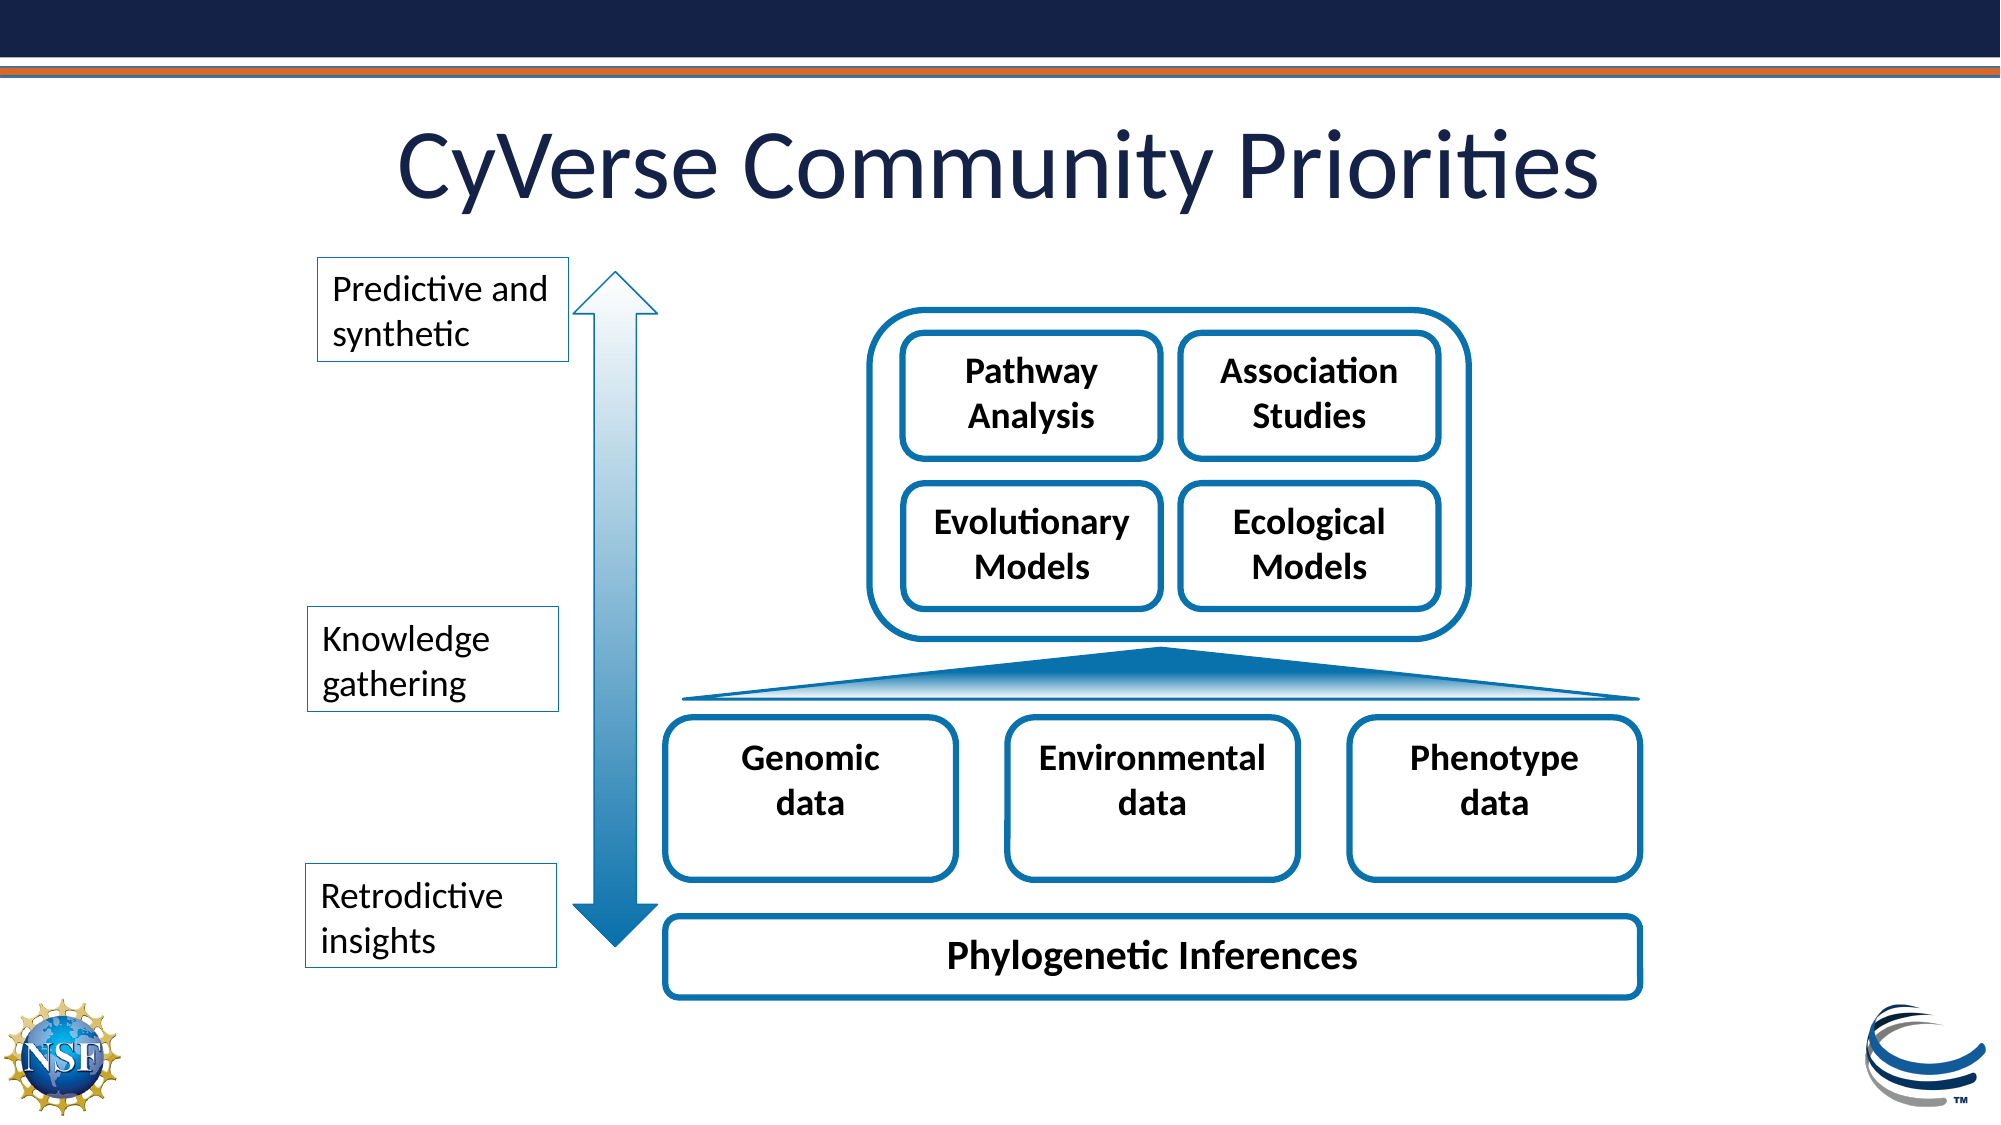

# CyVerse Community Priorities
Predictive and synthetic

Pathway
Analysis
Association Studies
Ecological Models
Evolutionary Models
Knowledge gathering

Genomic
 data
Environmental data
Phenotype data
Retrodictive insights
Phylogenetic Inferences